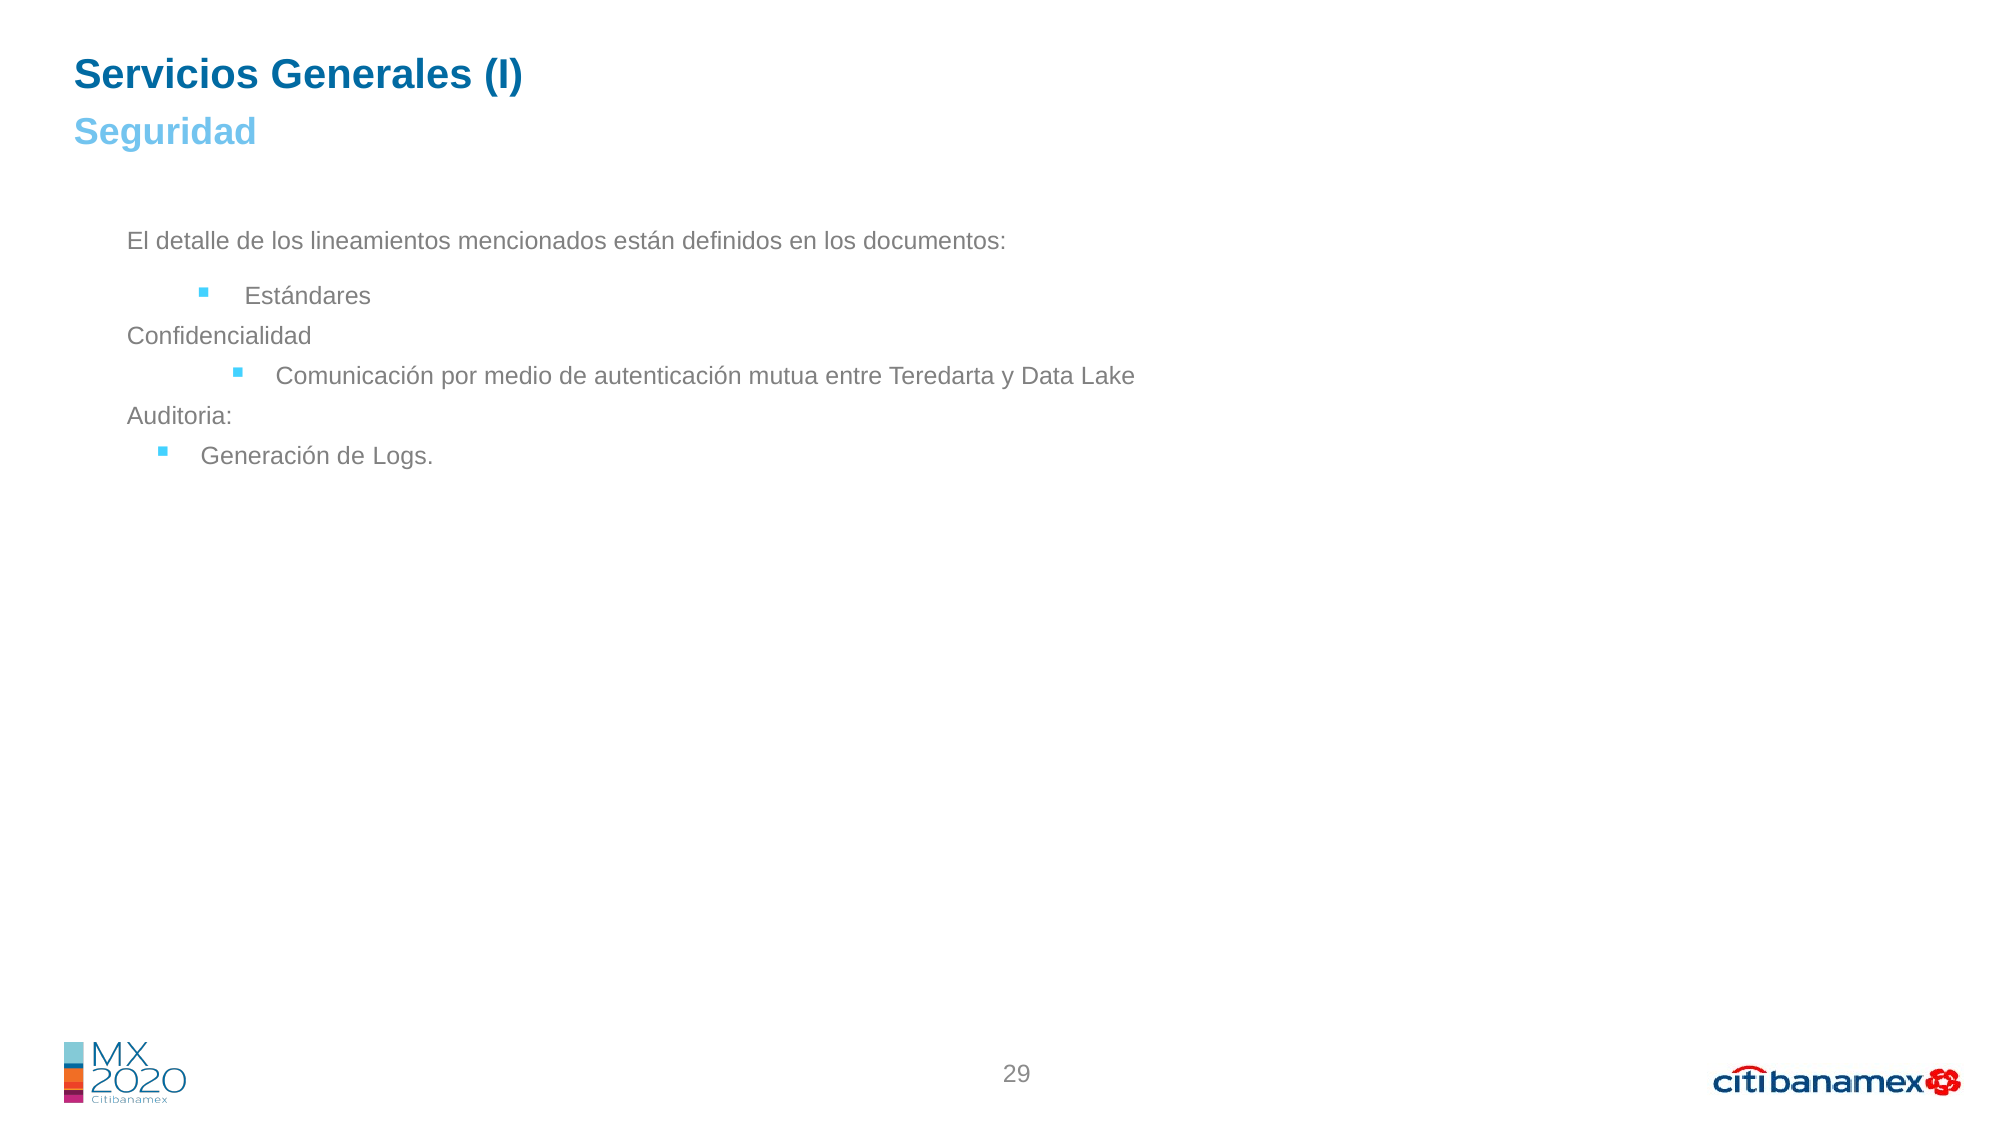

Servicios Generales (I)
Seguridad
El detalle de los lineamientos mencionados están definidos en los documentos:
Estándares
Confidencialidad
Comunicación por medio de autenticación mutua entre Teredarta y Data Lake
Auditoria:
Generación de Logs.